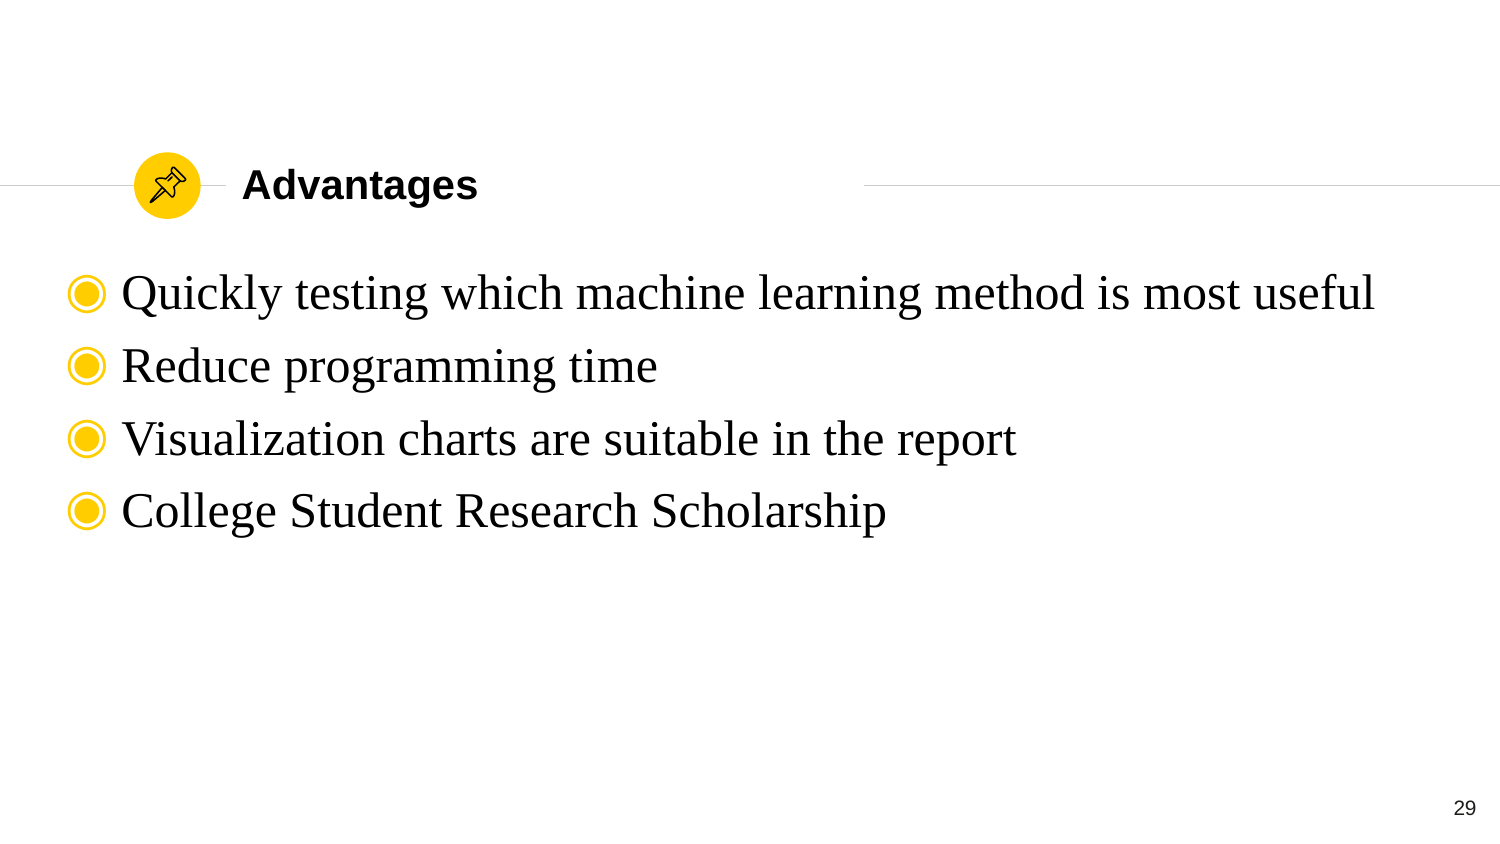

# Advantages

Quickly testing which machine learning method is most useful
Reduce programming time
Visualization charts are suitable in the report
College Student Research Scholarship
29